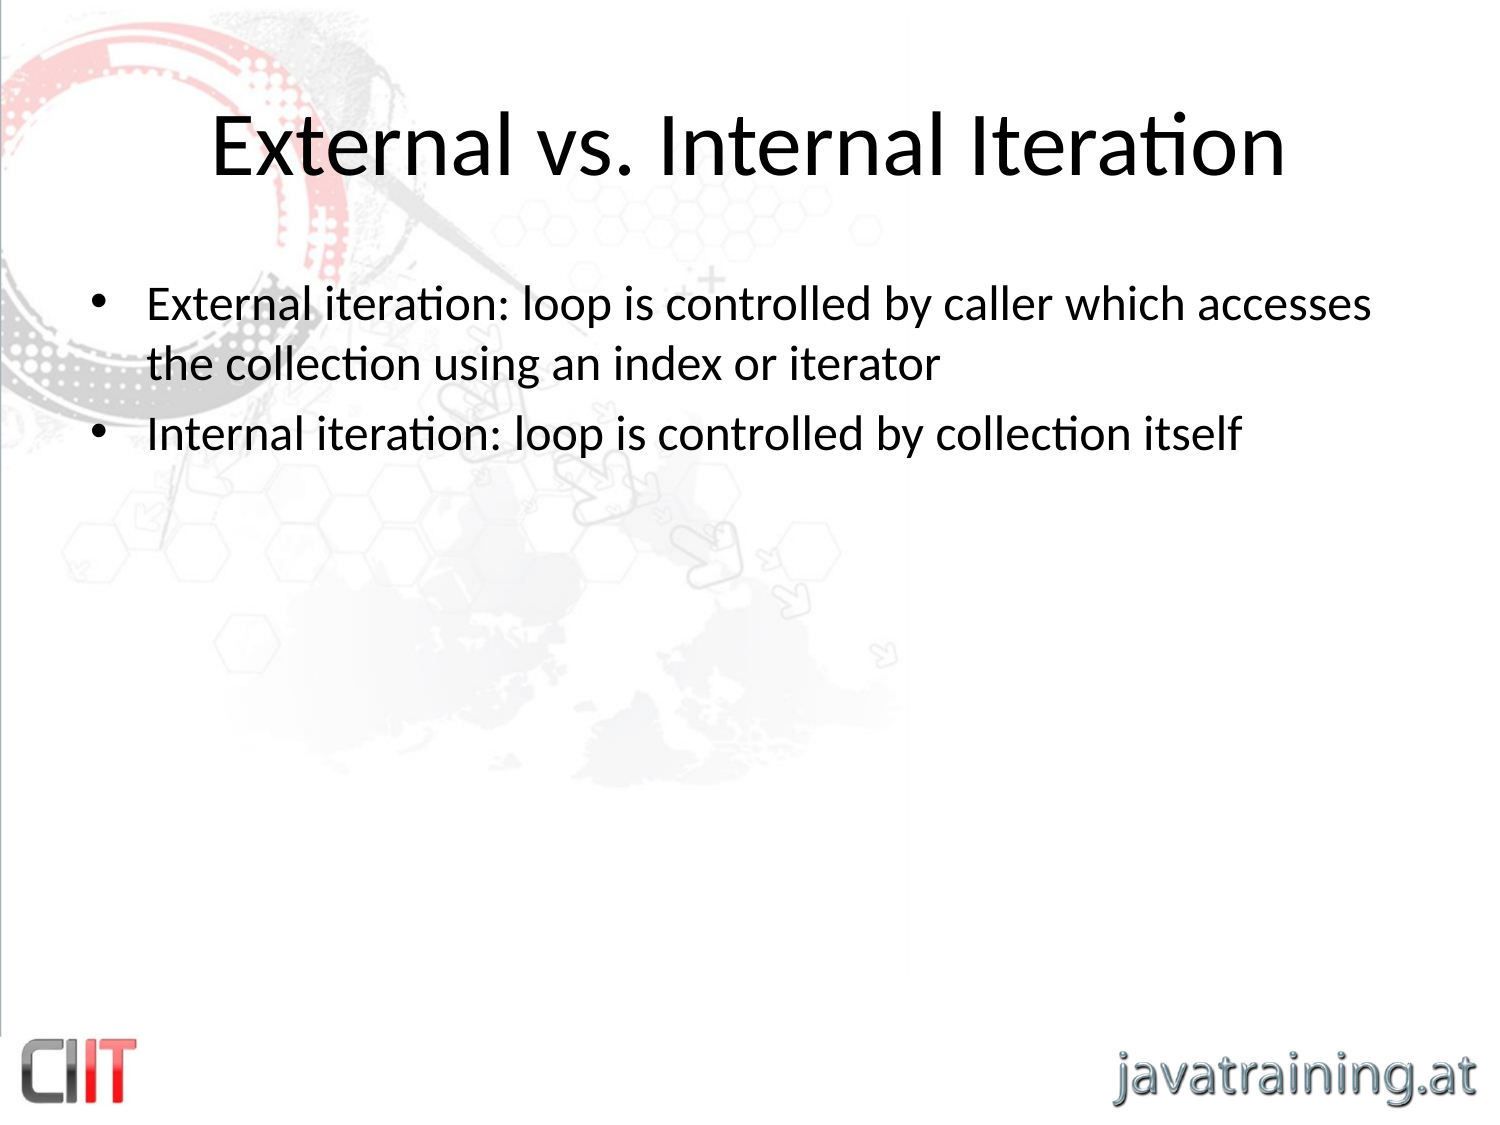

# External vs. Internal Iteration
External iteration: loop is controlled by caller which accesses the collection using an index or iterator
Internal iteration: loop is controlled by collection itself